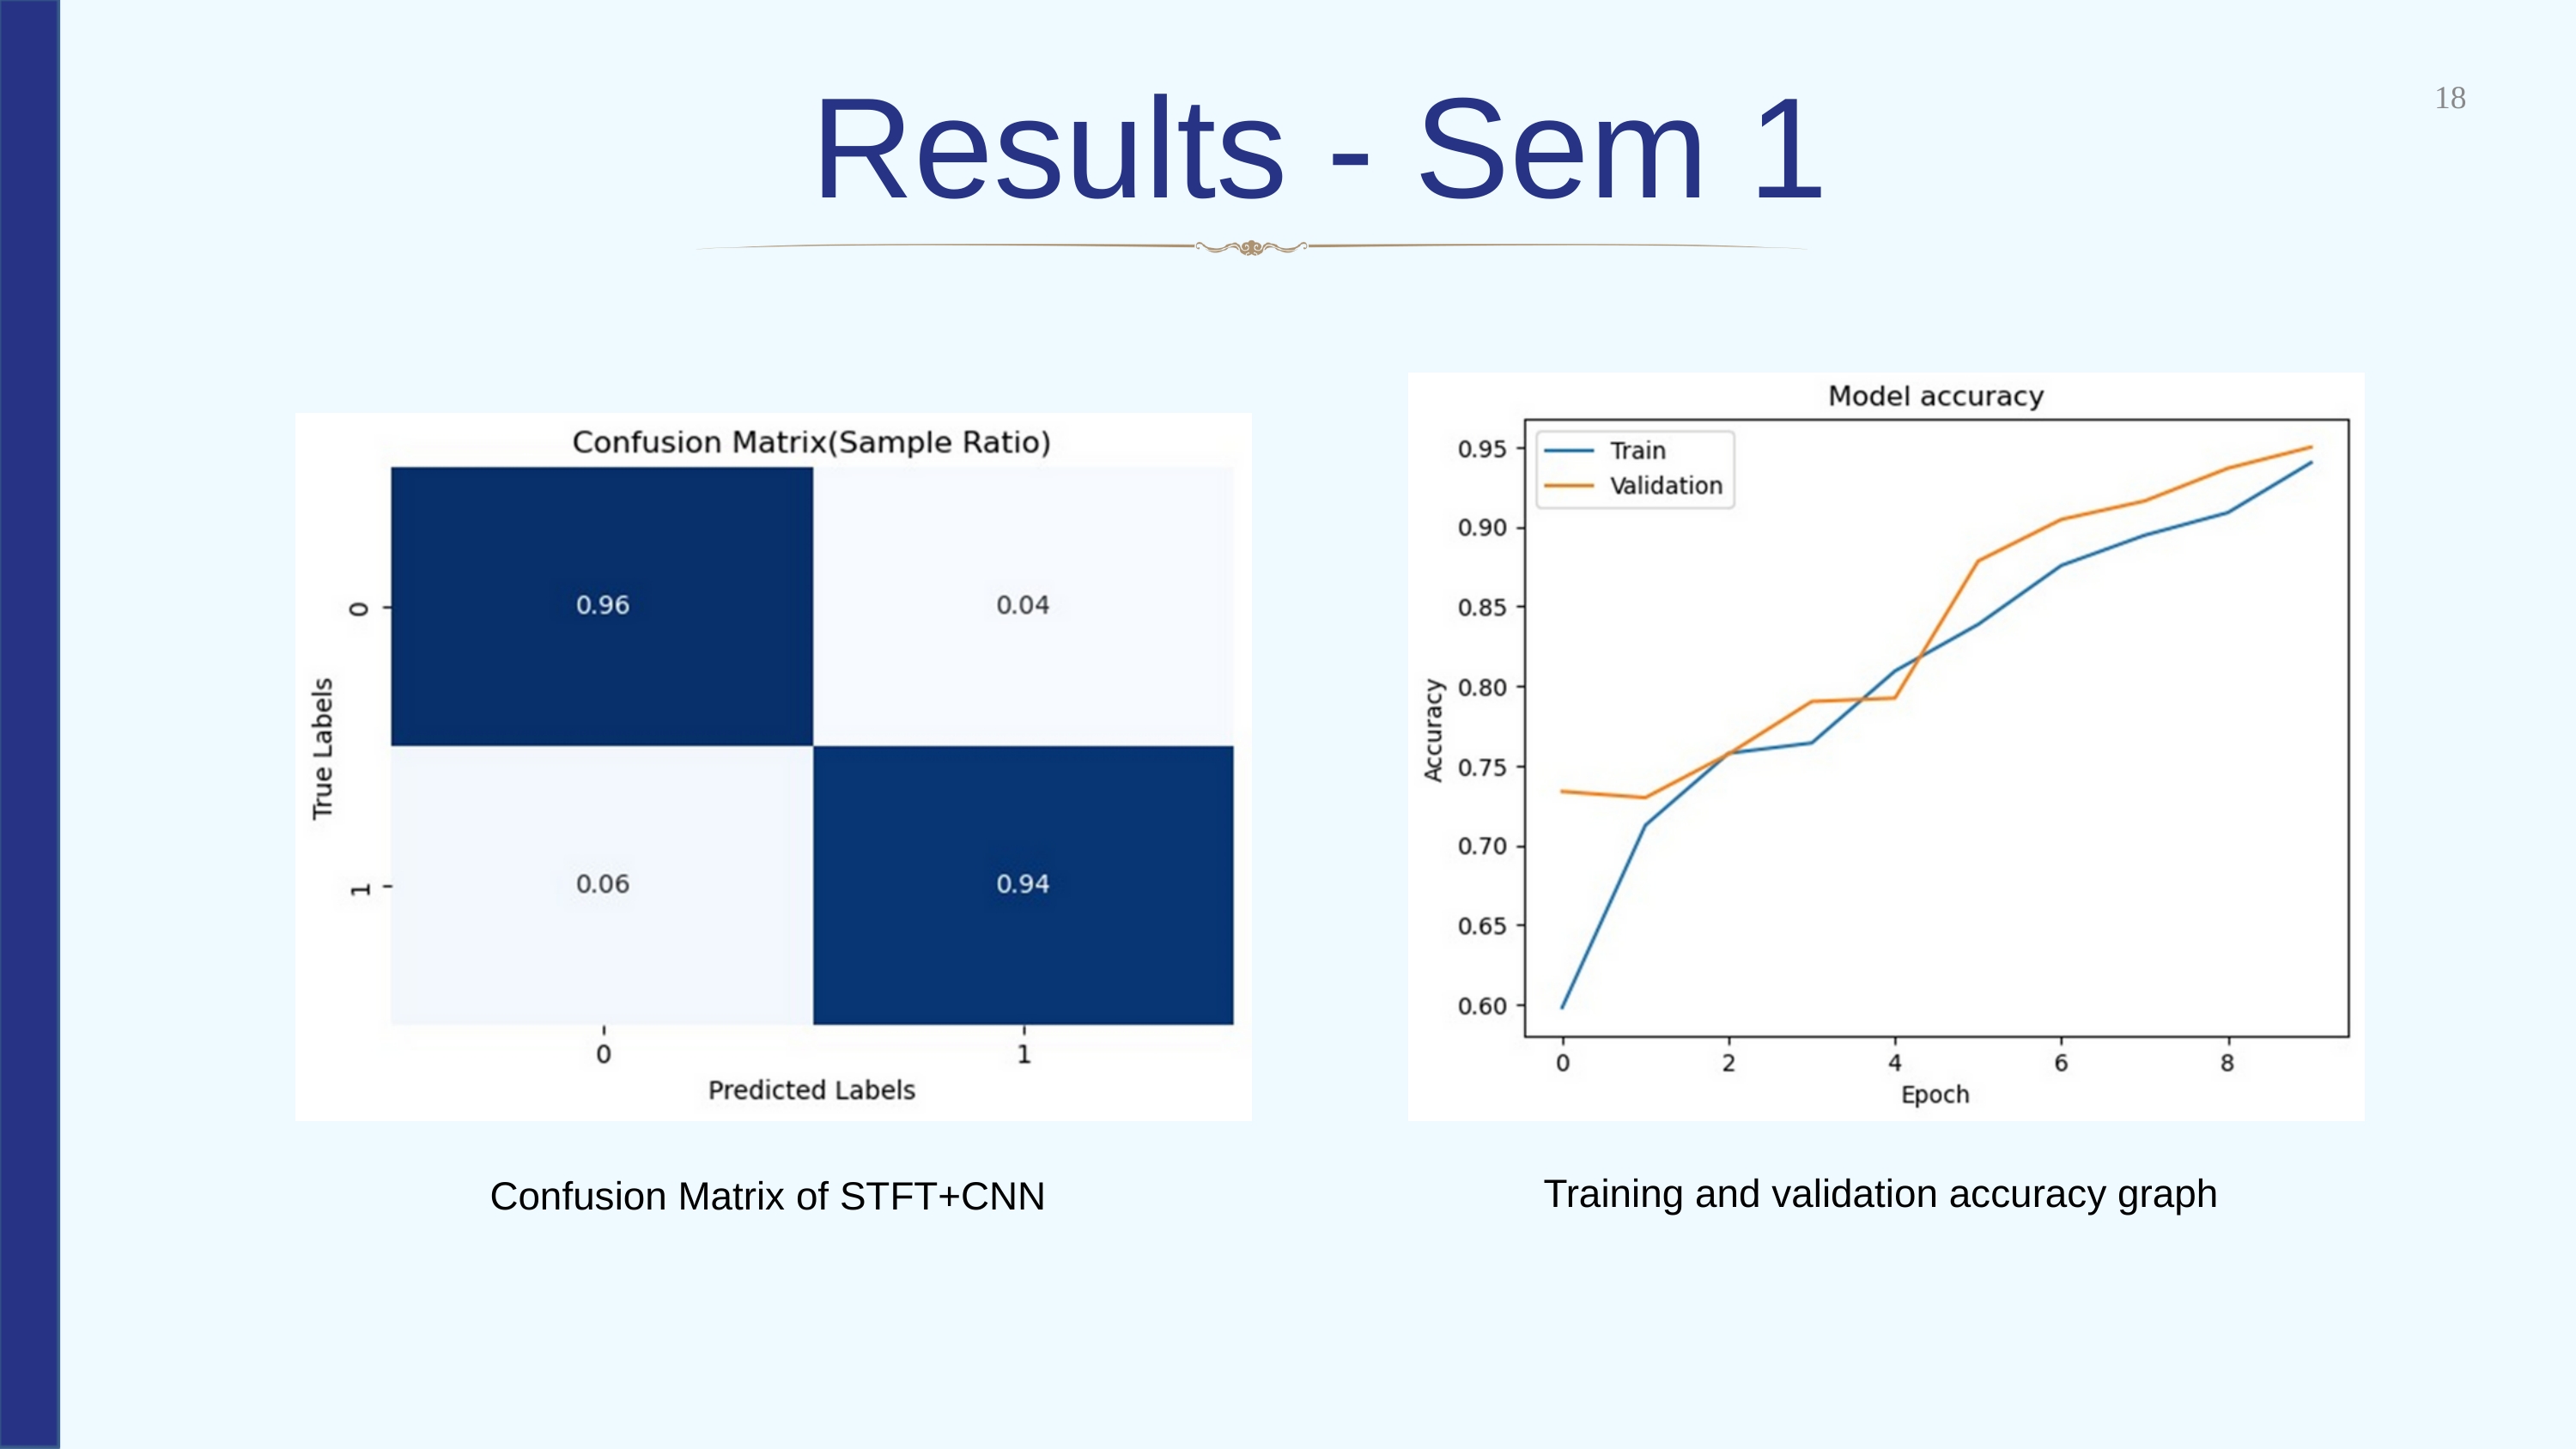

Results - Sem 1
18

Training and validation accuracy graph
Confusion Matrix of STFT+CNN